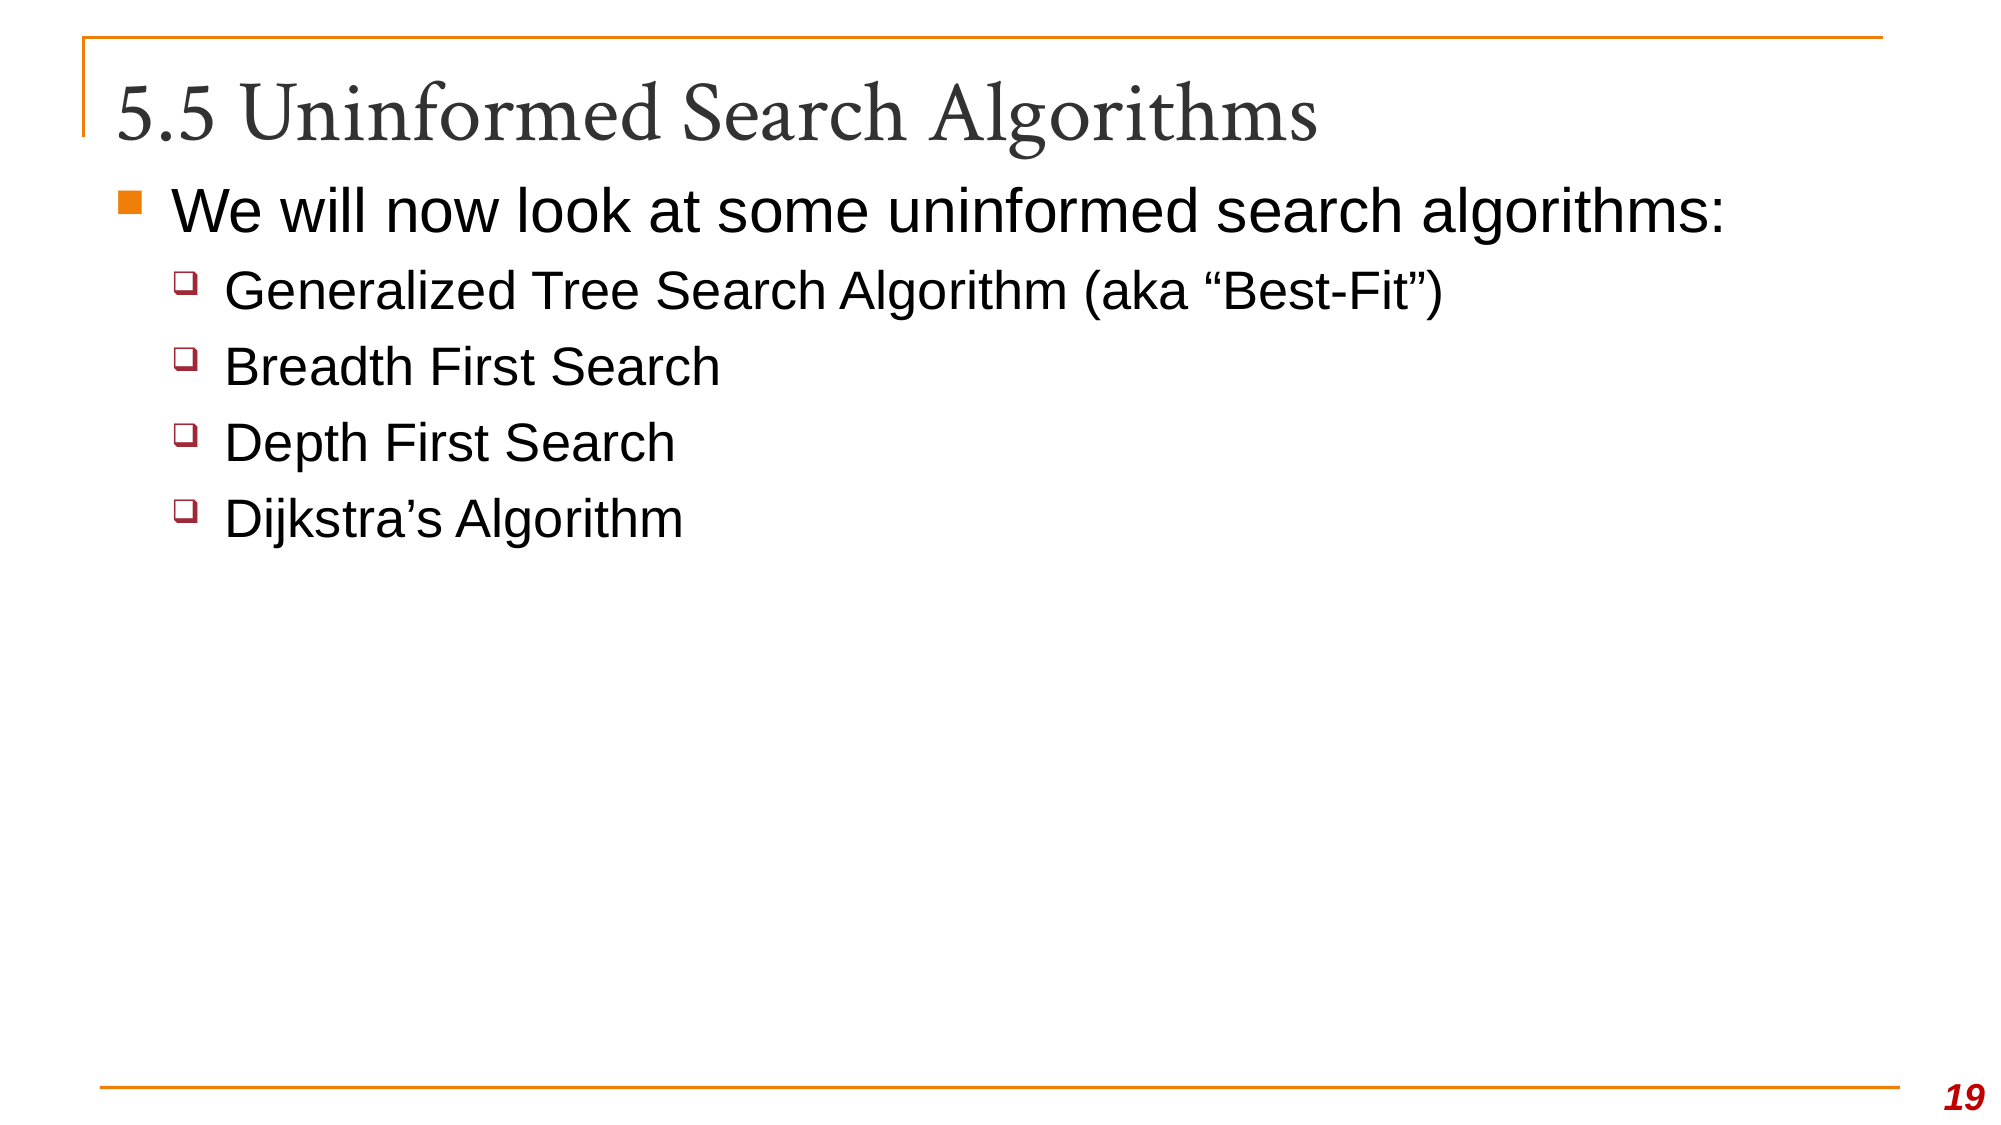

# 5.5 Uninformed Search Algorithms
We will now look at some uninformed search algorithms:
Generalized Tree Search Algorithm (aka “Best-Fit”)
Breadth First Search
Depth First Search
Dijkstra’s Algorithm

19